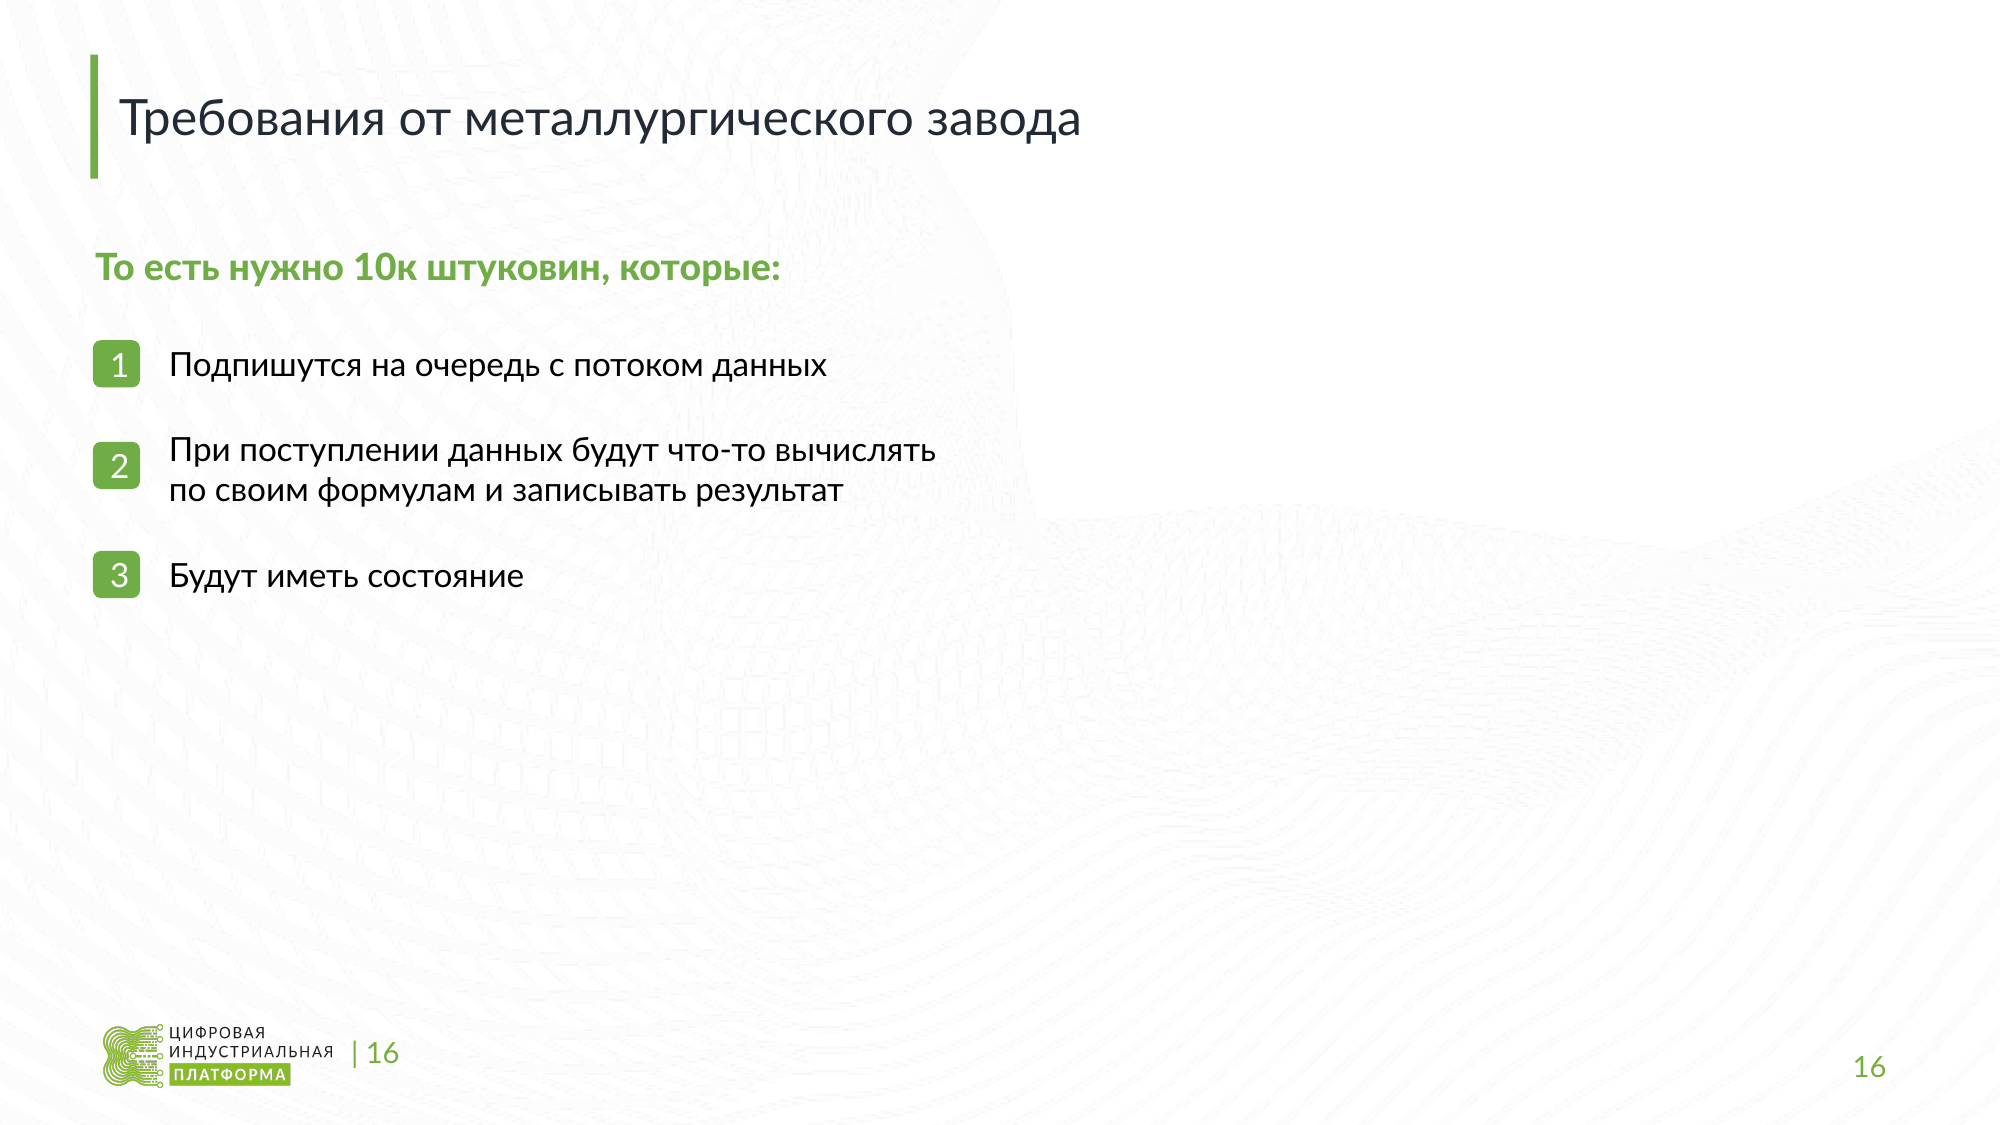

# Требования от металлургического завода
То есть нужно 10к штуковин, которые:
Подпишутся на очередь с потоком данных
1
При поступлении данных будут что-то вычислять по своим формулам и записывать результат
2
Будут иметь состояние
3